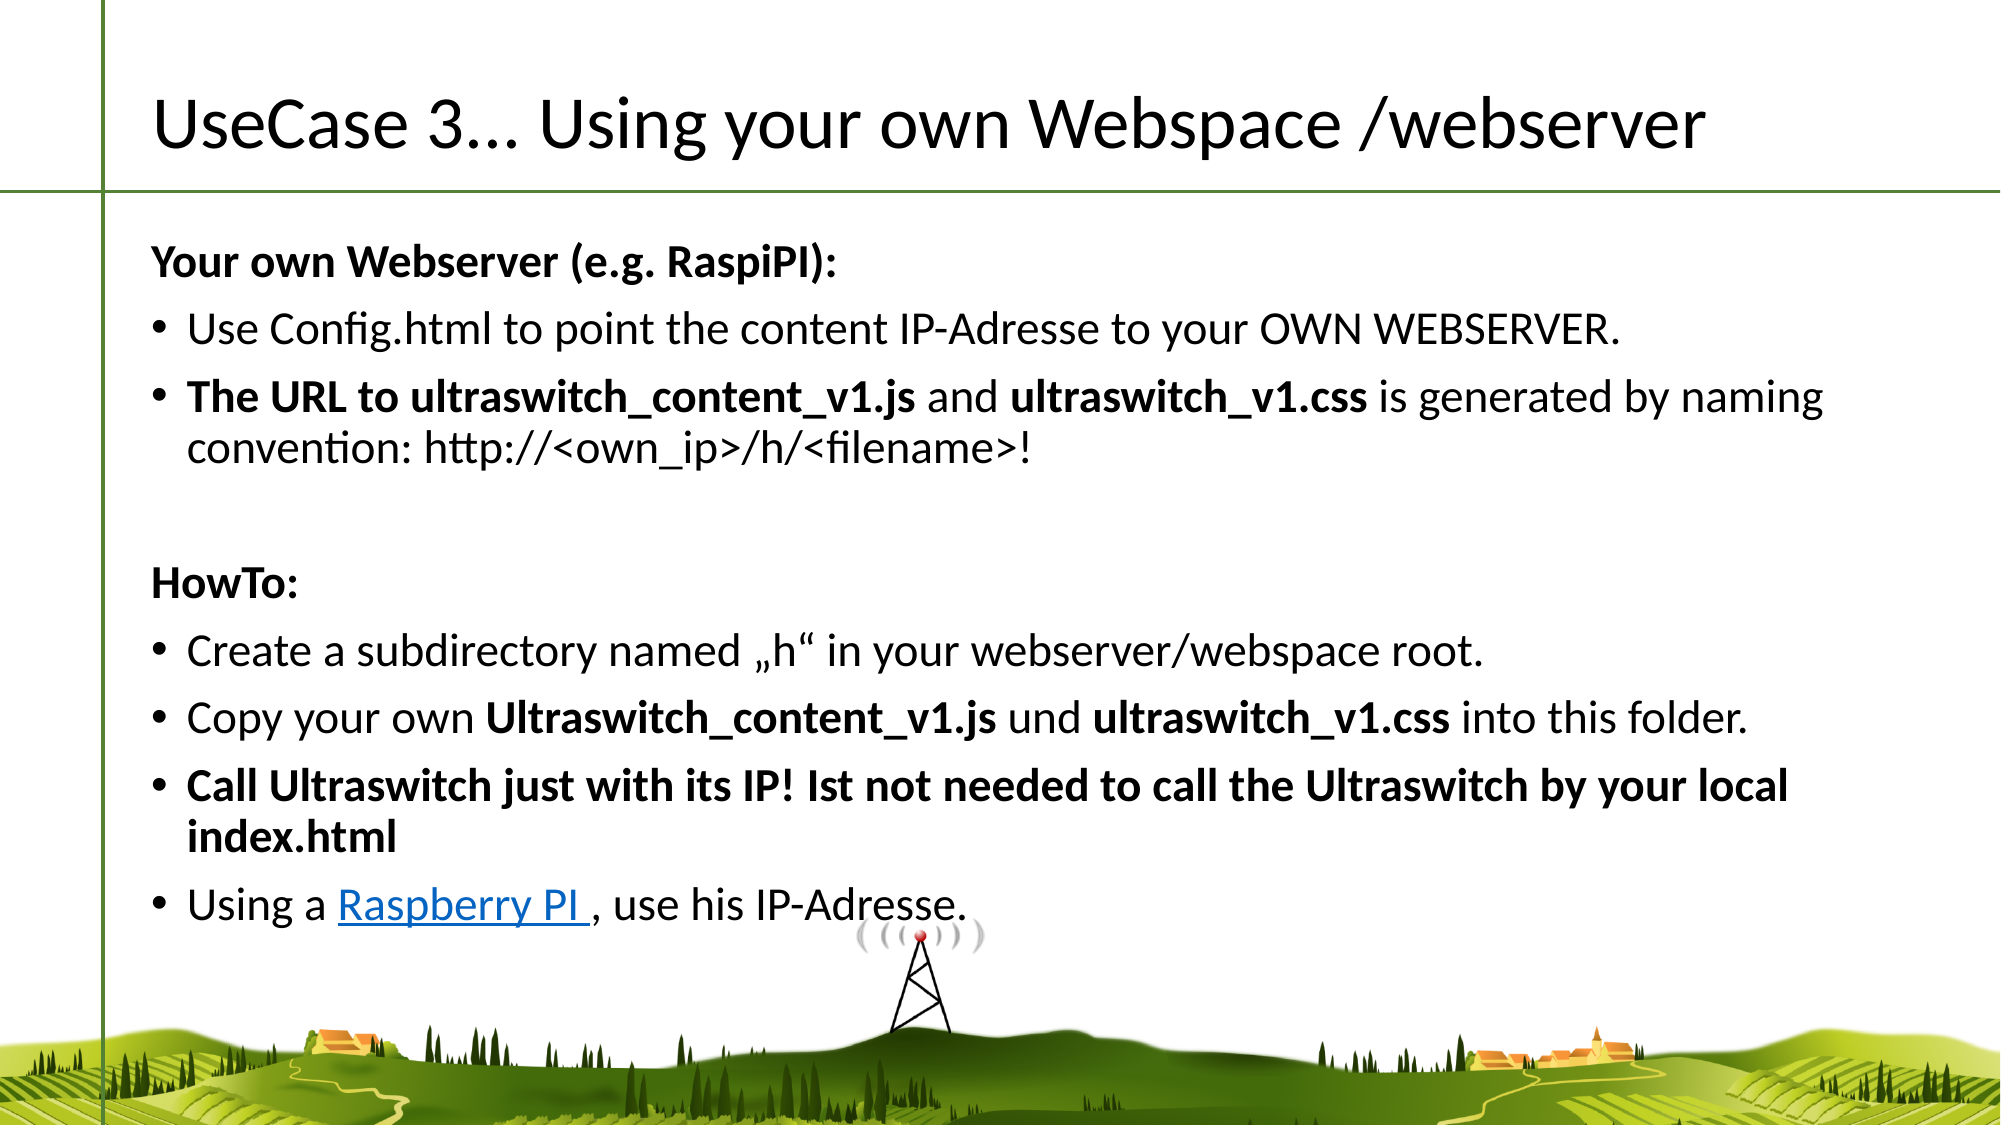

# UseCase 3... Using your own Webspace /webserver
Your own Webserver (e.g. RaspiPI):
Use Config.html to point the content IP-Adresse to your OWN WEBSERVER.
The URL to ultraswitch_content_v1.js and ultraswitch_v1.css is generated by naming convention: http://<own_ip>/h/<filename>!

HowTo:
Create a subdirectory named „h“ in your webserver/webspace root.
Copy your own Ultraswitch_content_v1.js und ultraswitch_v1.css into this folder.
Call Ultraswitch just with its IP! Ist not needed to call the Ultraswitch by your local index.html
Using a Raspberry PI , use his IP-Adresse.